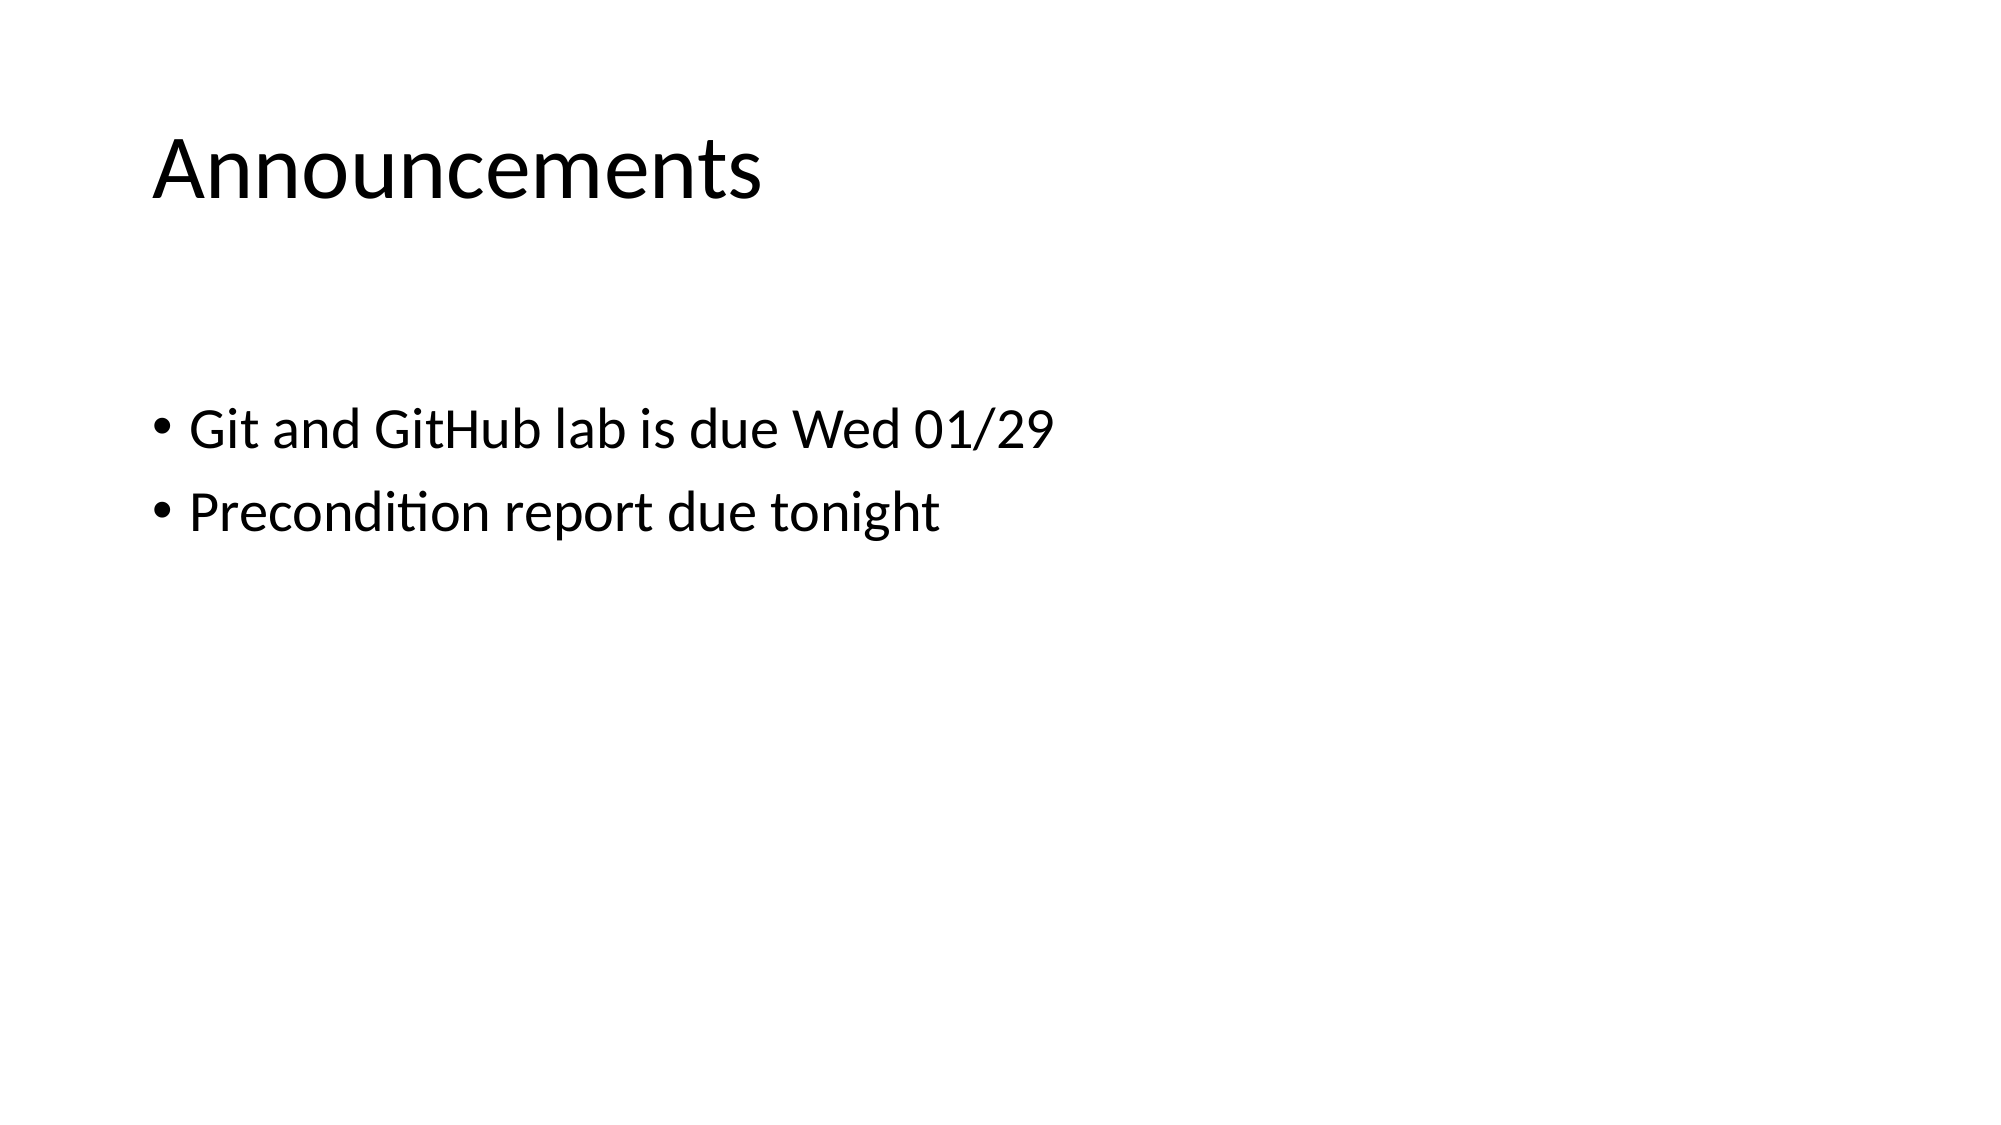

# Announcements

Git and GitHub lab is due Wed 01/29
Precondition report due tonight